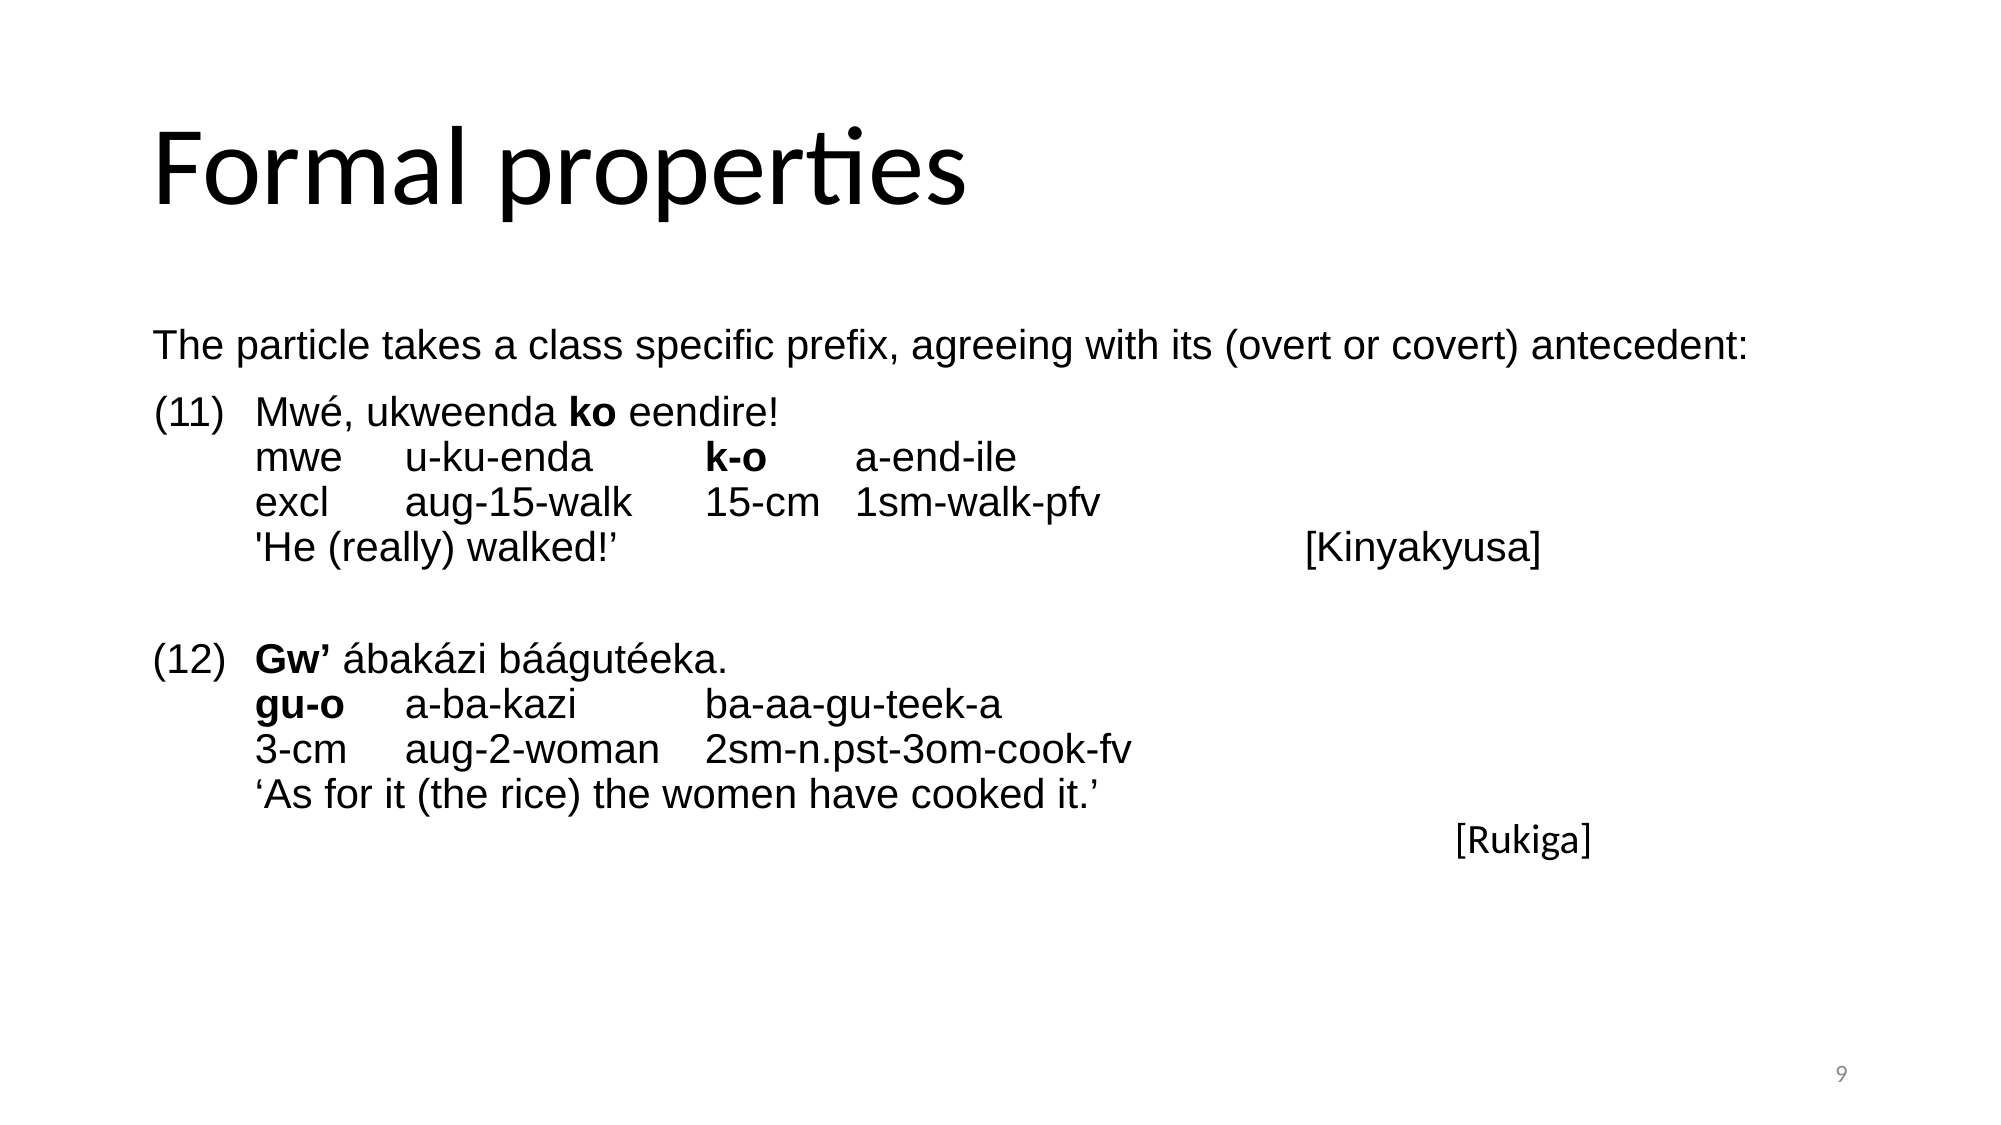

Formal properties
The particle takes a class specific prefix, agreeing with its (overt or covert) antecedent:
(11)	Mwé, ukweenda ko eendire!
mwe	u-ku-enda	k-o	a-end-ile
excl	aug-15-walk	15-cm	1sm-walk-pfv
'He (really) walked!’					[Kinyakyusa]

(12)	Gw’ ábakázi báágutéeka.
gu-o	a-ba-kazi	ba-aa-gu-teek-a
3-cm	aug-2-woman	2sm-n.pst-3om-cook-fv
‘As for it (the rice) the women have cooked it.’ 													[Rukiga]
9